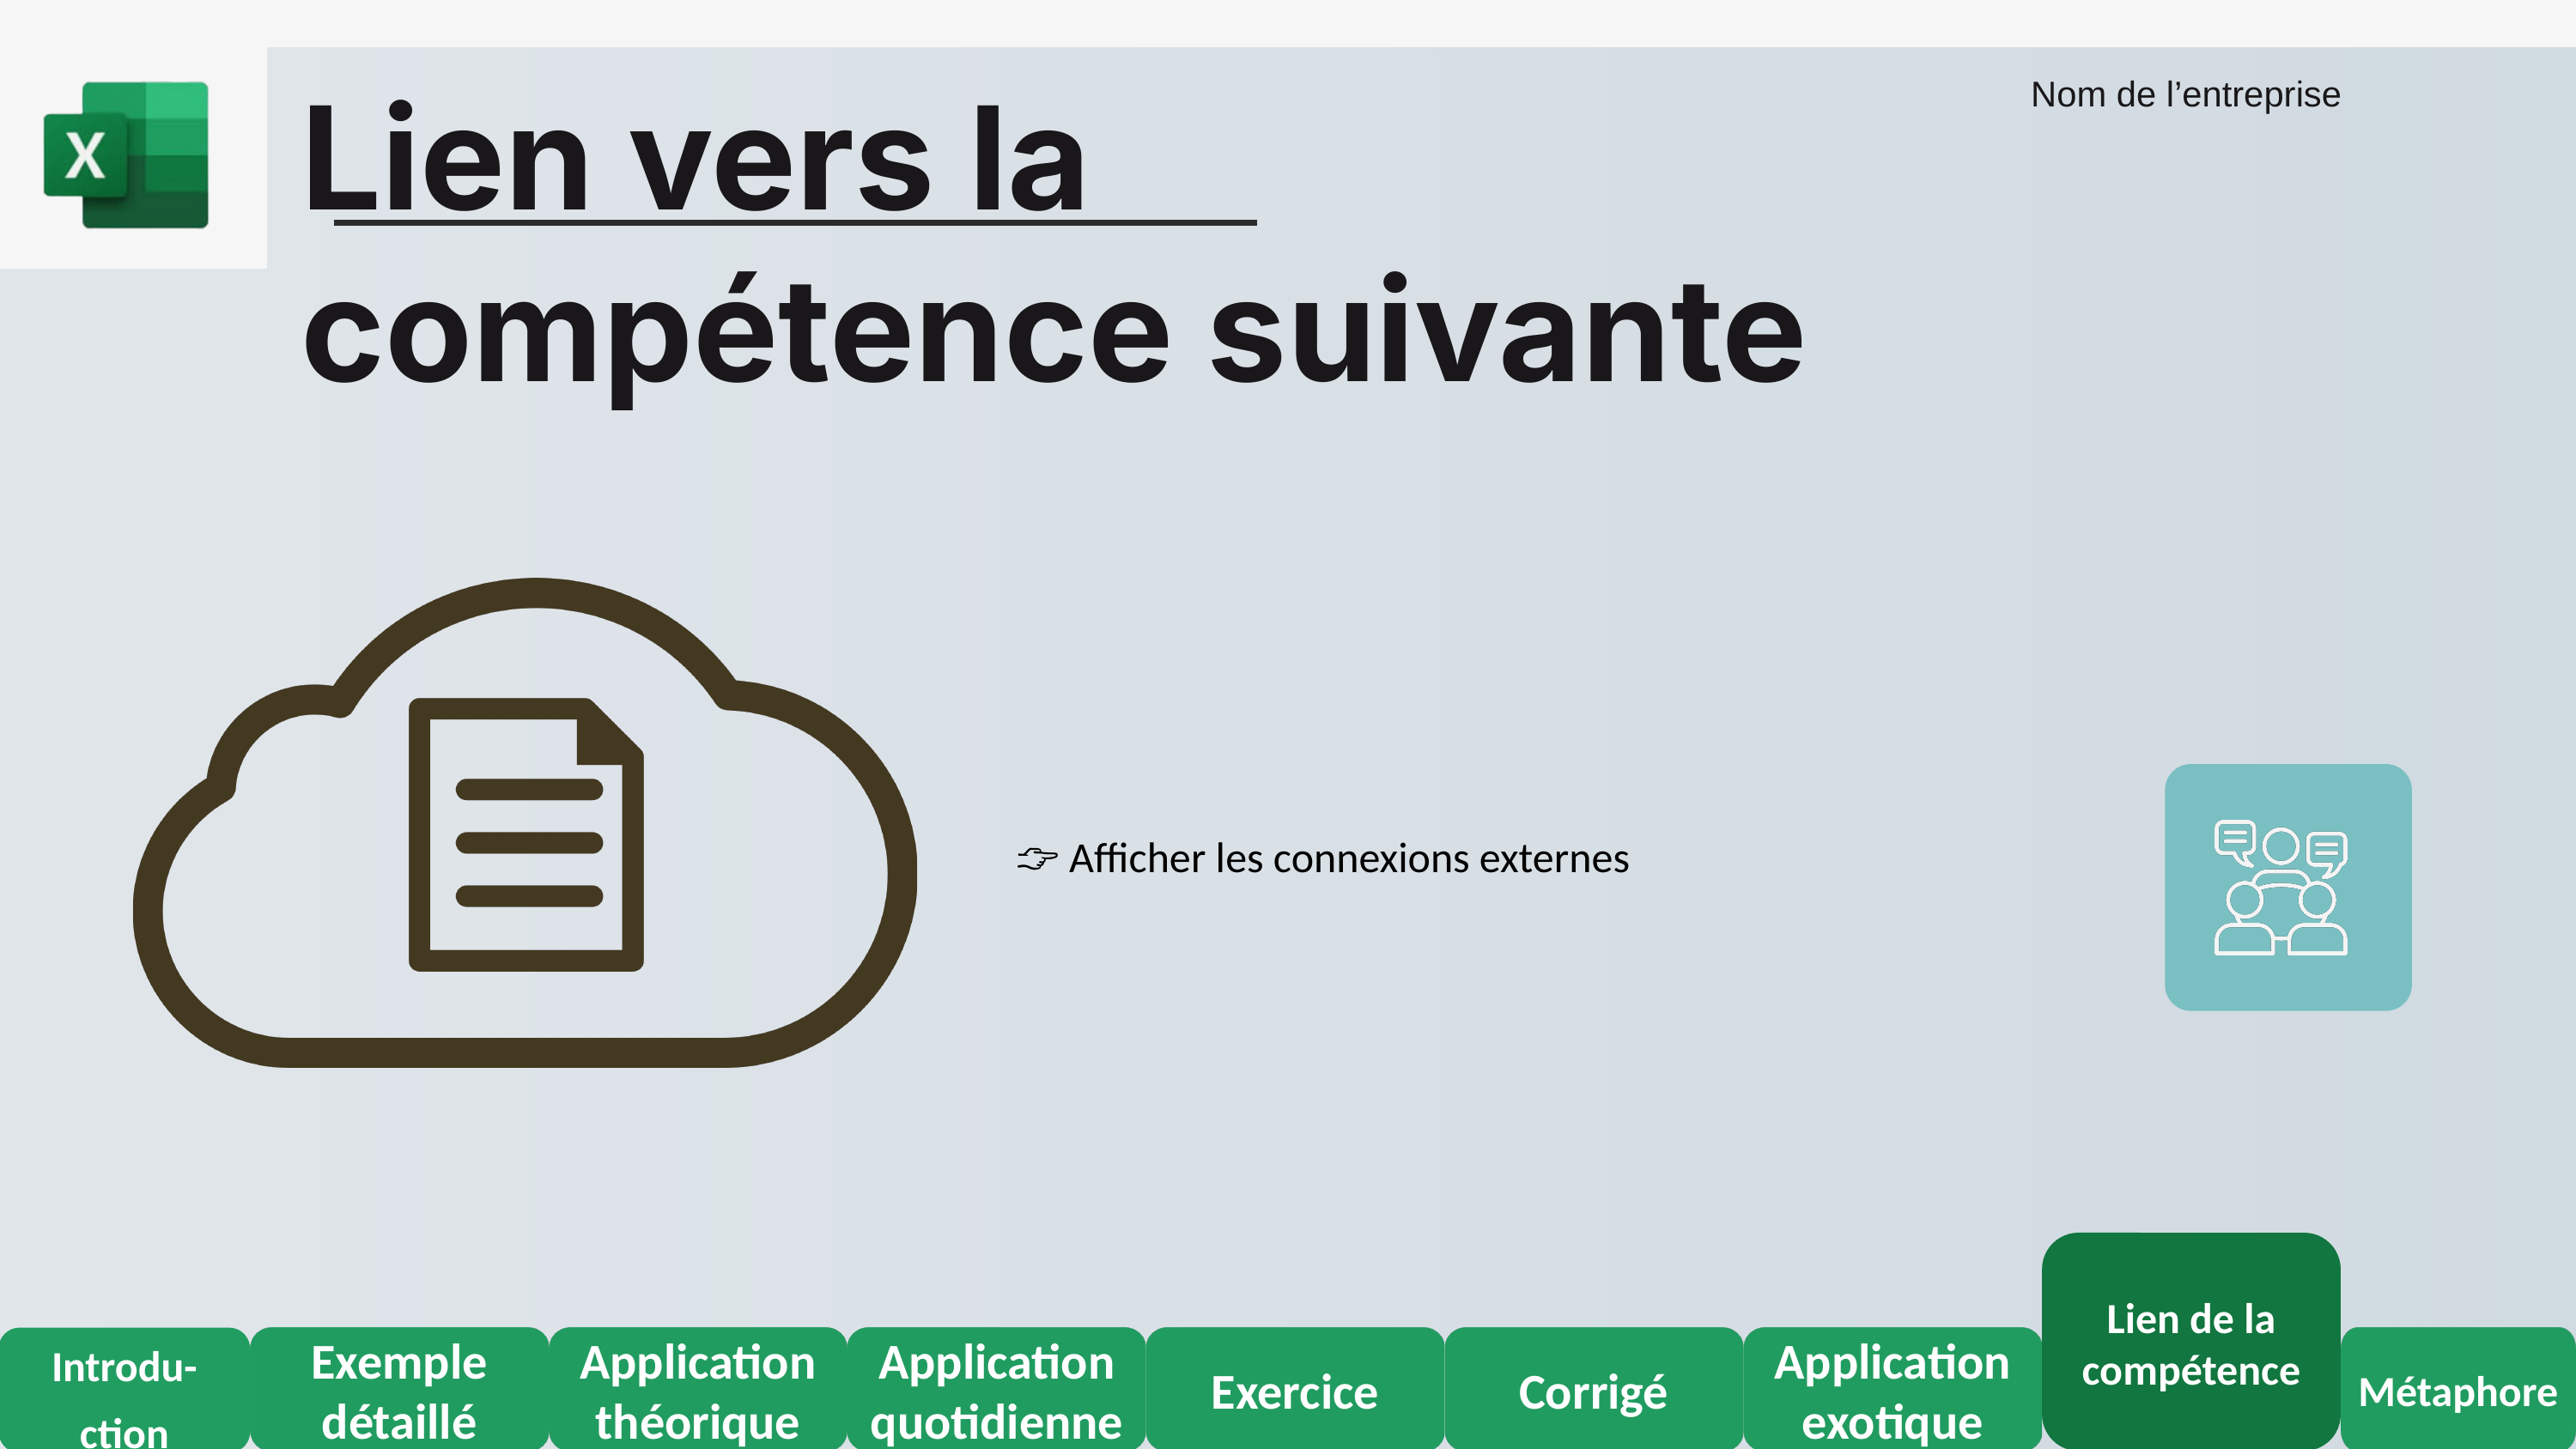

Lien vers la compétence suivante
Nom de l’entreprise

👉 Afficher les connexions externes
Lien de la compétence
Introdu-
ction
Exemple détaillé
Application théorique
Application quotidienne
Exercice
Corrigé
Application exotique
Métaphore